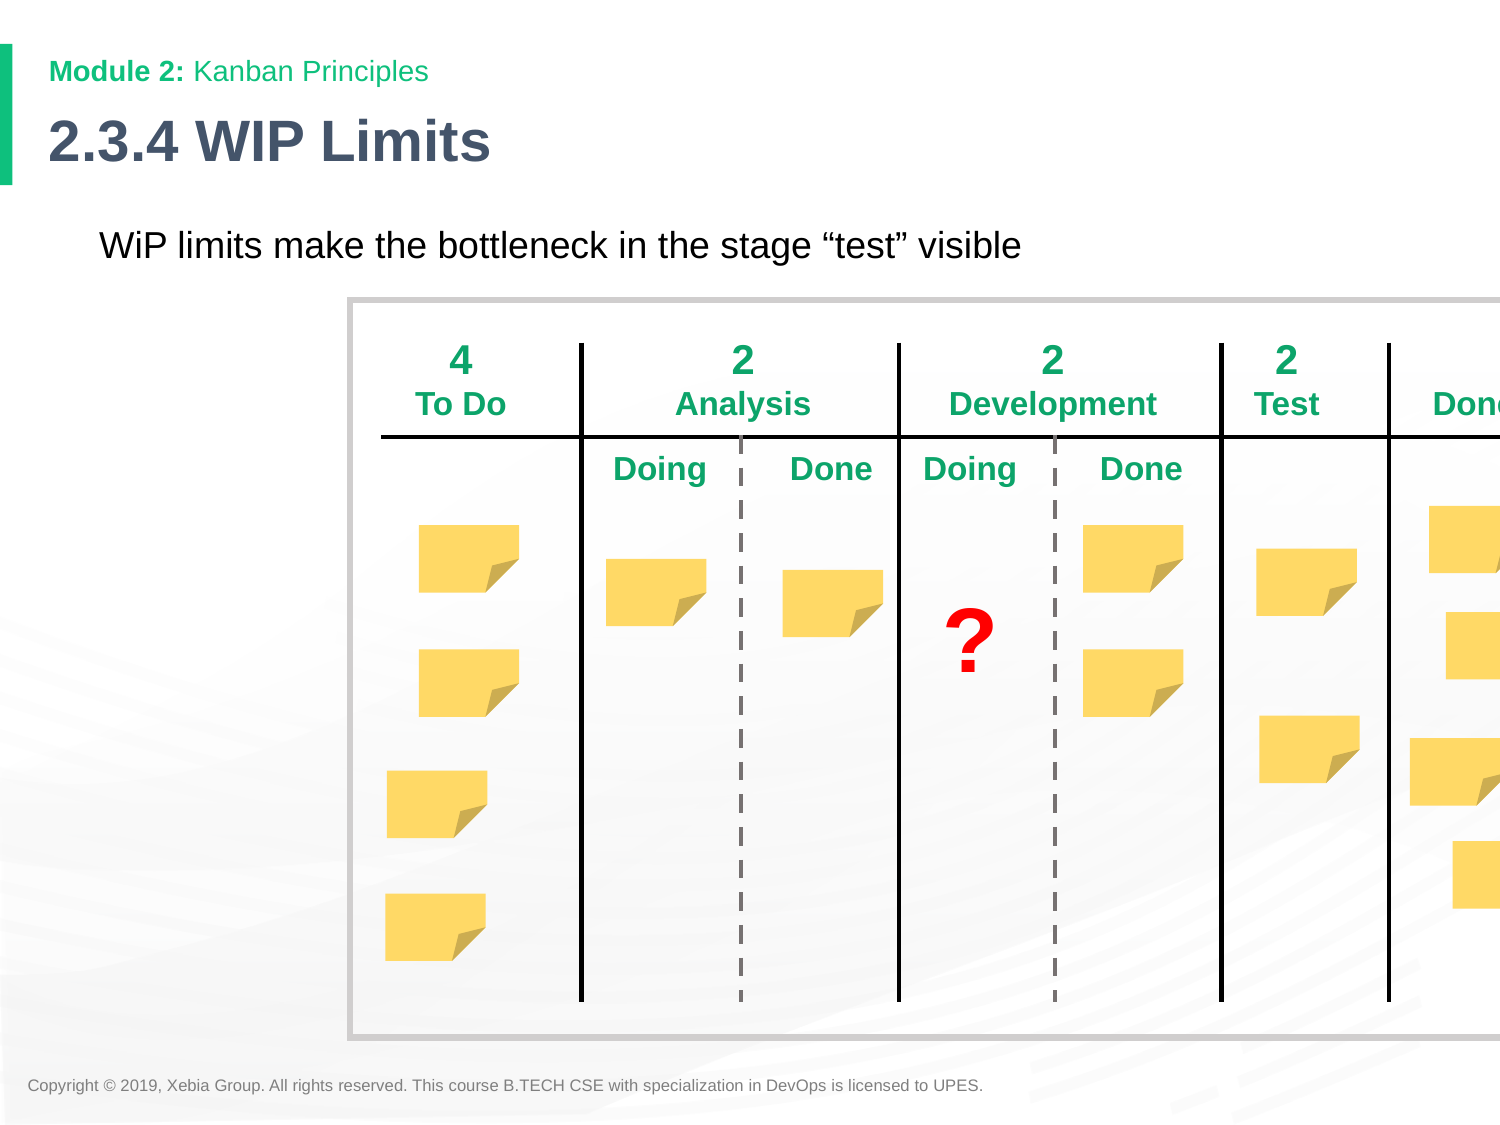

# 2.3.4 WIP Limits
WiP limits make the bottleneck in the stage “test” visible

	4	2	2	2
	To Do	Analysis	Development	Test	Done
	Doing         Done	Doing         Done

?